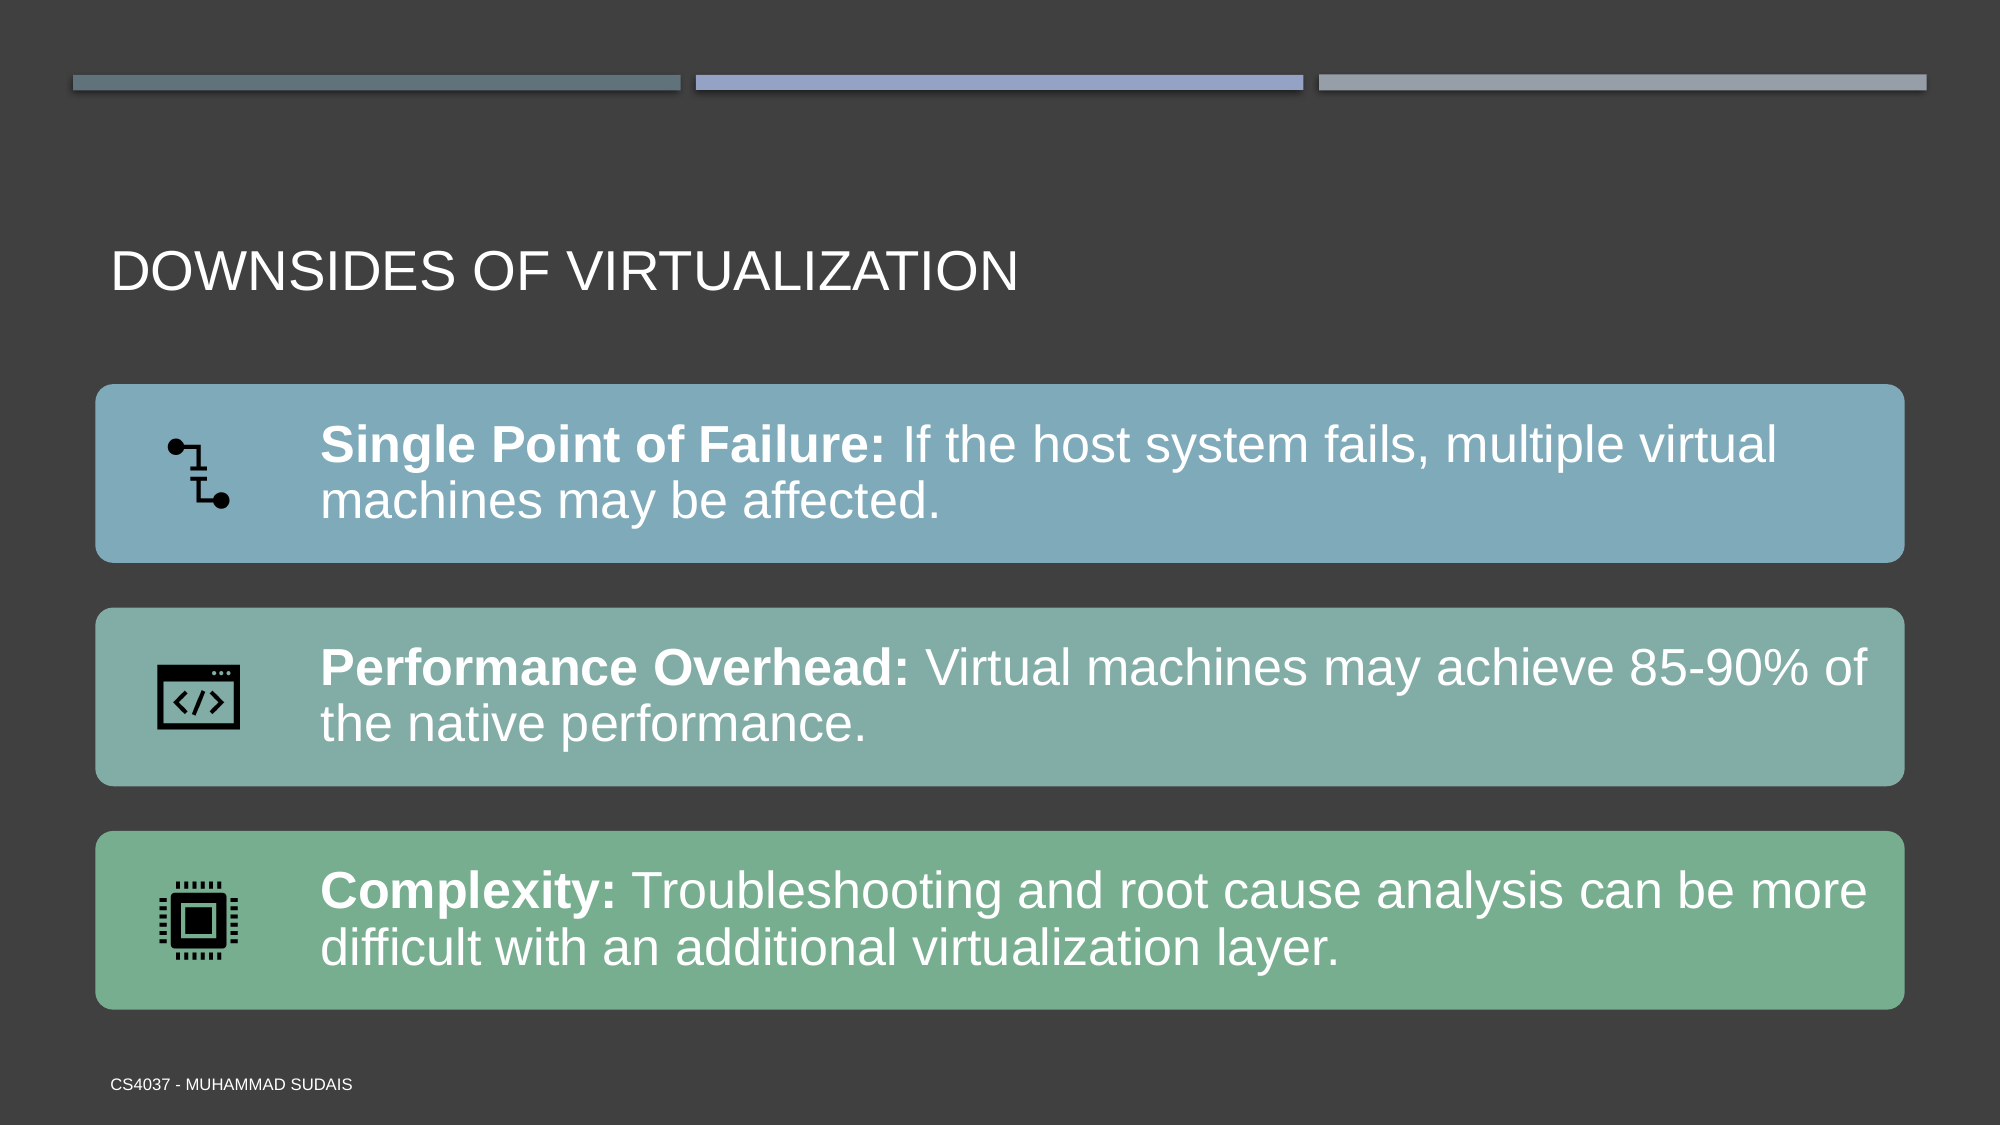

# Downsides of Virtualization
Single Point of Failure: If the host system fails, multiple virtual machines may be affected.
Performance Overhead: Virtual machines may achieve 85-90% of the native performance.
Complexity: Troubleshooting and root cause analysis can be more difficult with an additional virtualization layer.
CS4037 - Muhammad Sudais